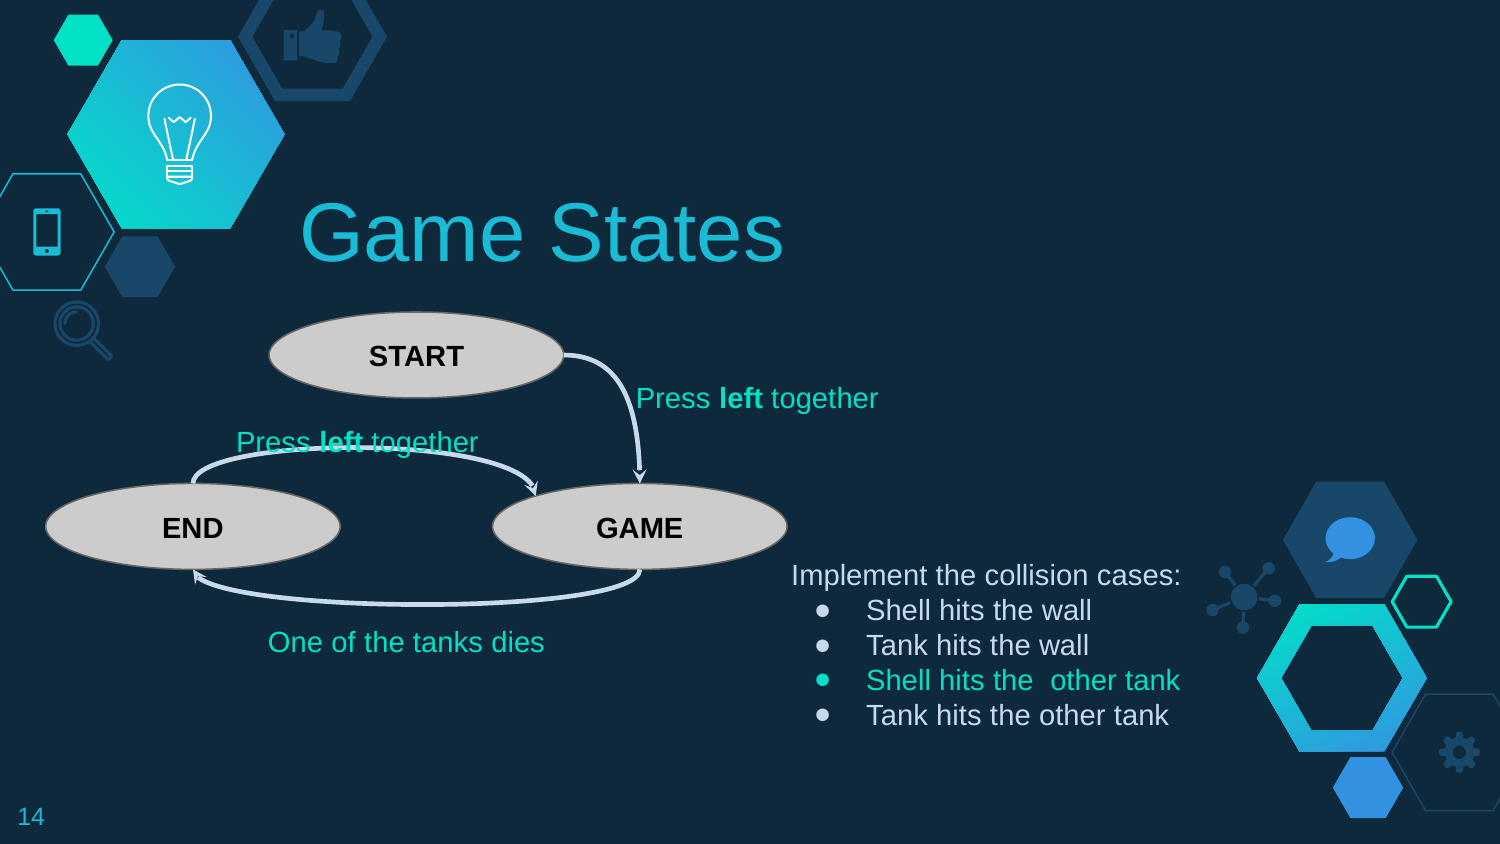

# Game States
START
Press left together
Press left together
END
GAME
Implement the collision cases:
Shell hits the wall
Tank hits the wall
Shell hits the  other tank
Tank hits the other tank
One of the tanks dies
14